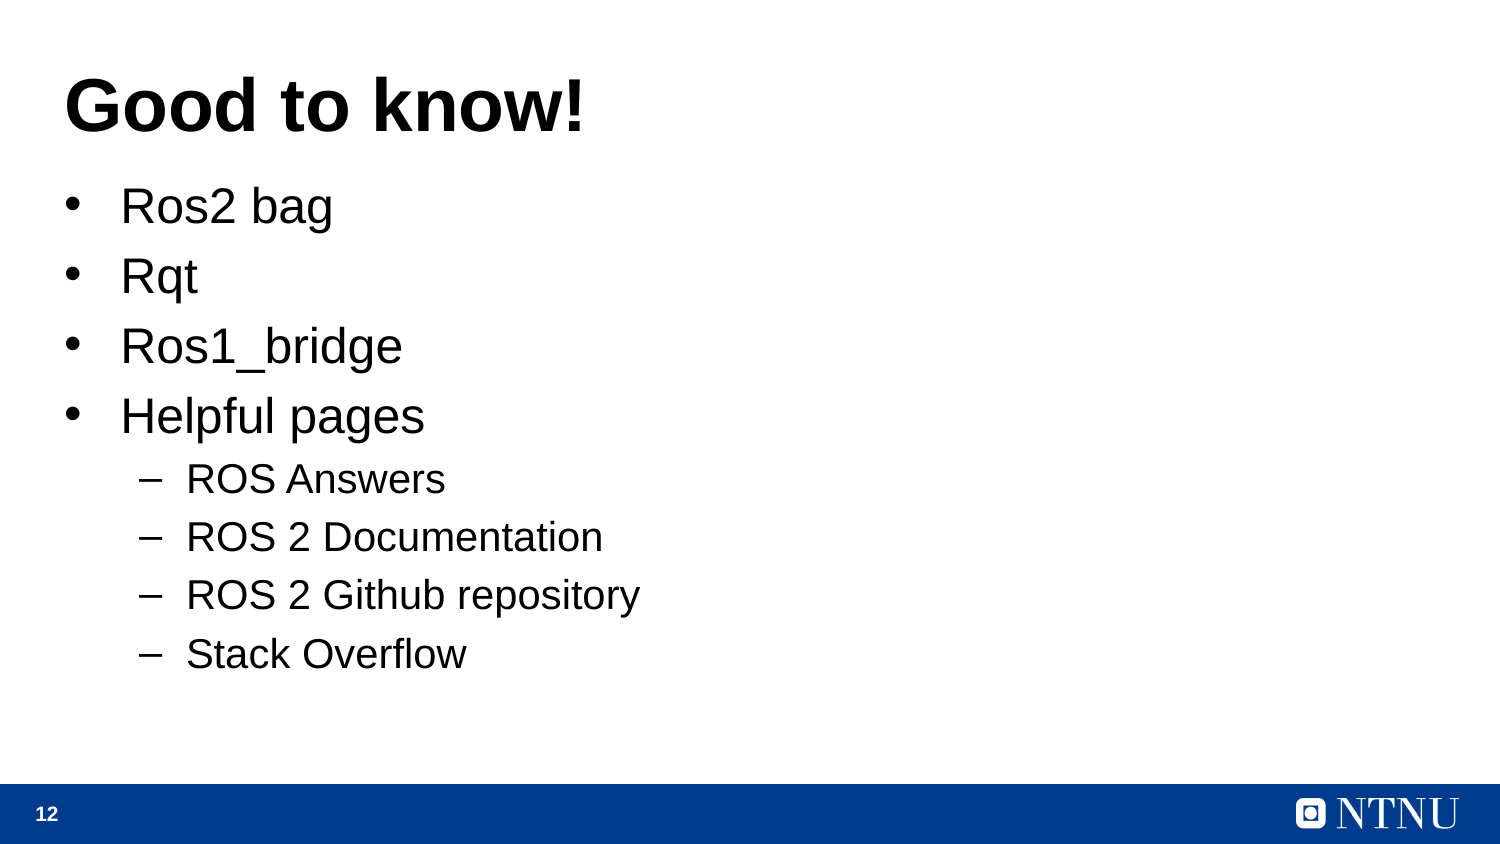

# Good to know!
Ros2 bag
Rqt
Ros1_bridge
Helpful pages
ROS Answers
ROS 2 Documentation
ROS 2 Github repository
Stack Overflow